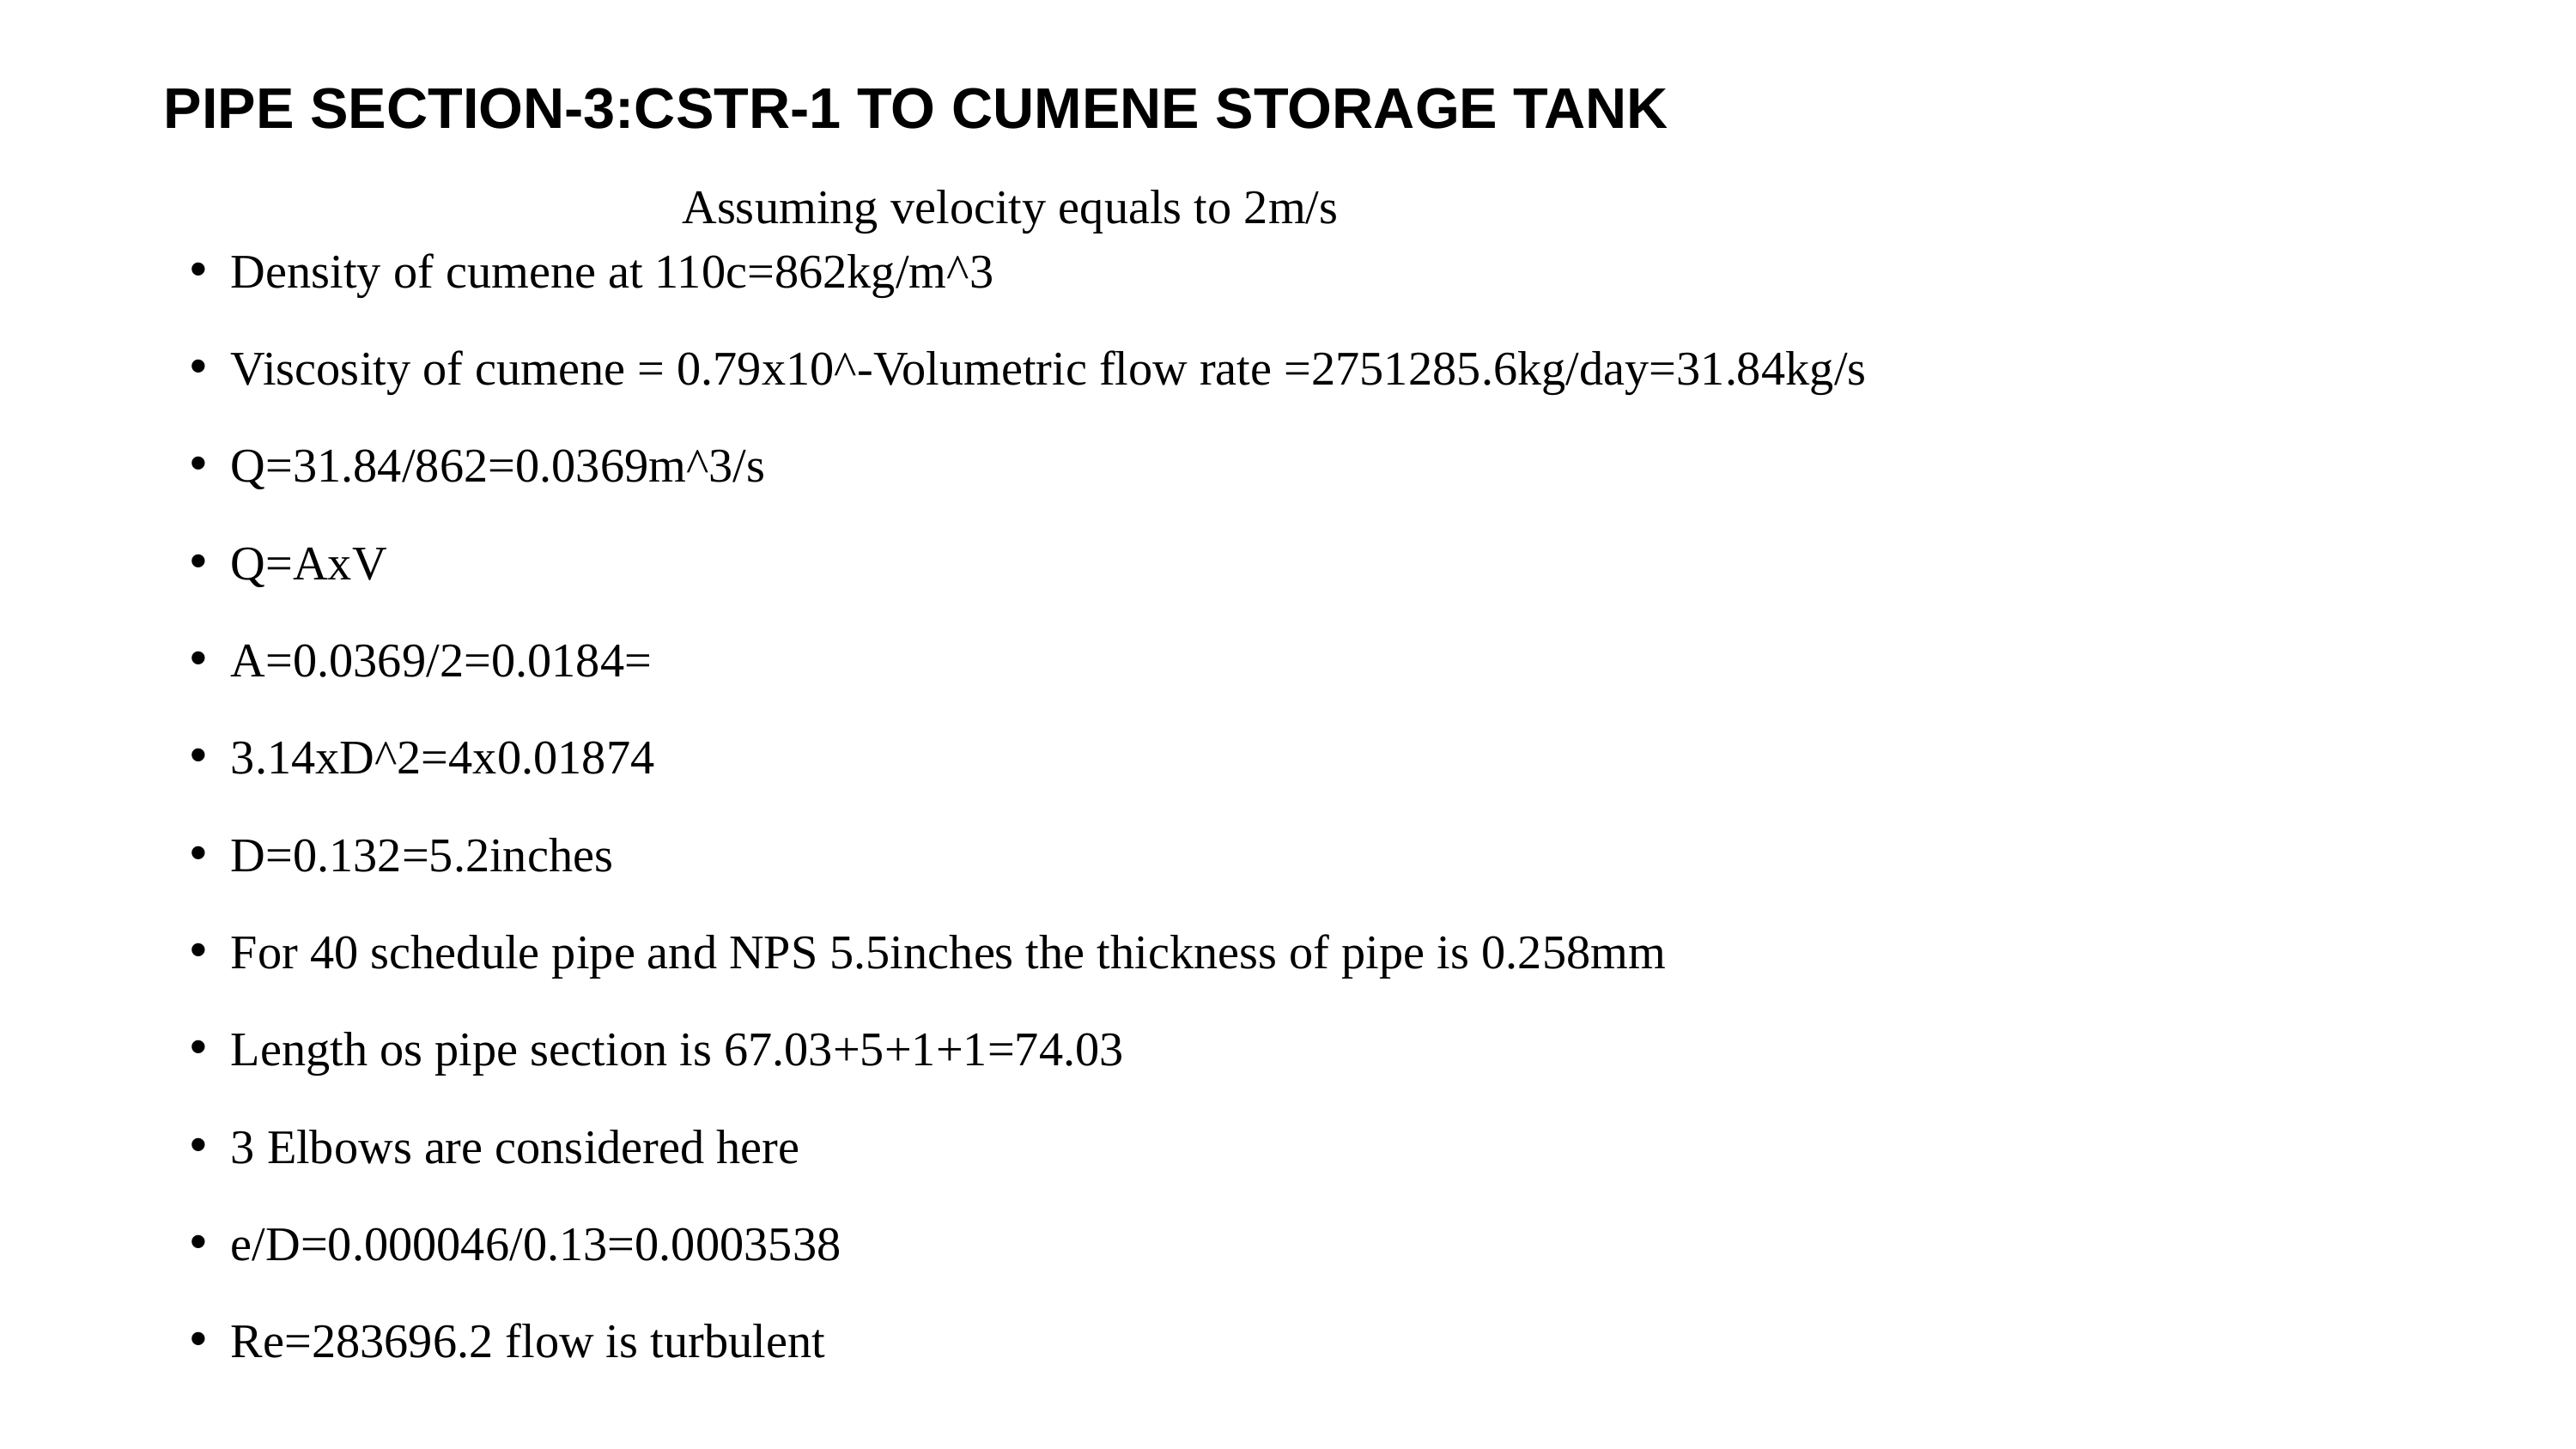

PIPE SECTION-3:CSTR-1 TO CUMENE STORAGE TANK
Assuming velocity equals to 2m/s
Density of cumene at 110c=862kg/m^3
Viscosity of cumene = 0.79x10^-Volumetric flow rate =2751285.6kg/day=31.84kg/s
Q=31.84/862=0.0369m^3/s
Q=AxV
A=0.0369/2=0.0184=
3.14xD^2=4x0.01874
D=0.132=5.2inches
For 40 schedule pipe and NPS 5.5inches the thickness of pipe is 0.258mm
Length os pipe section is 67.03+5+1+1=74.03
3 Elbows are considered here
e/D=0.000046/0.13=0.0003538
Re=283696.2 flow is turbulent